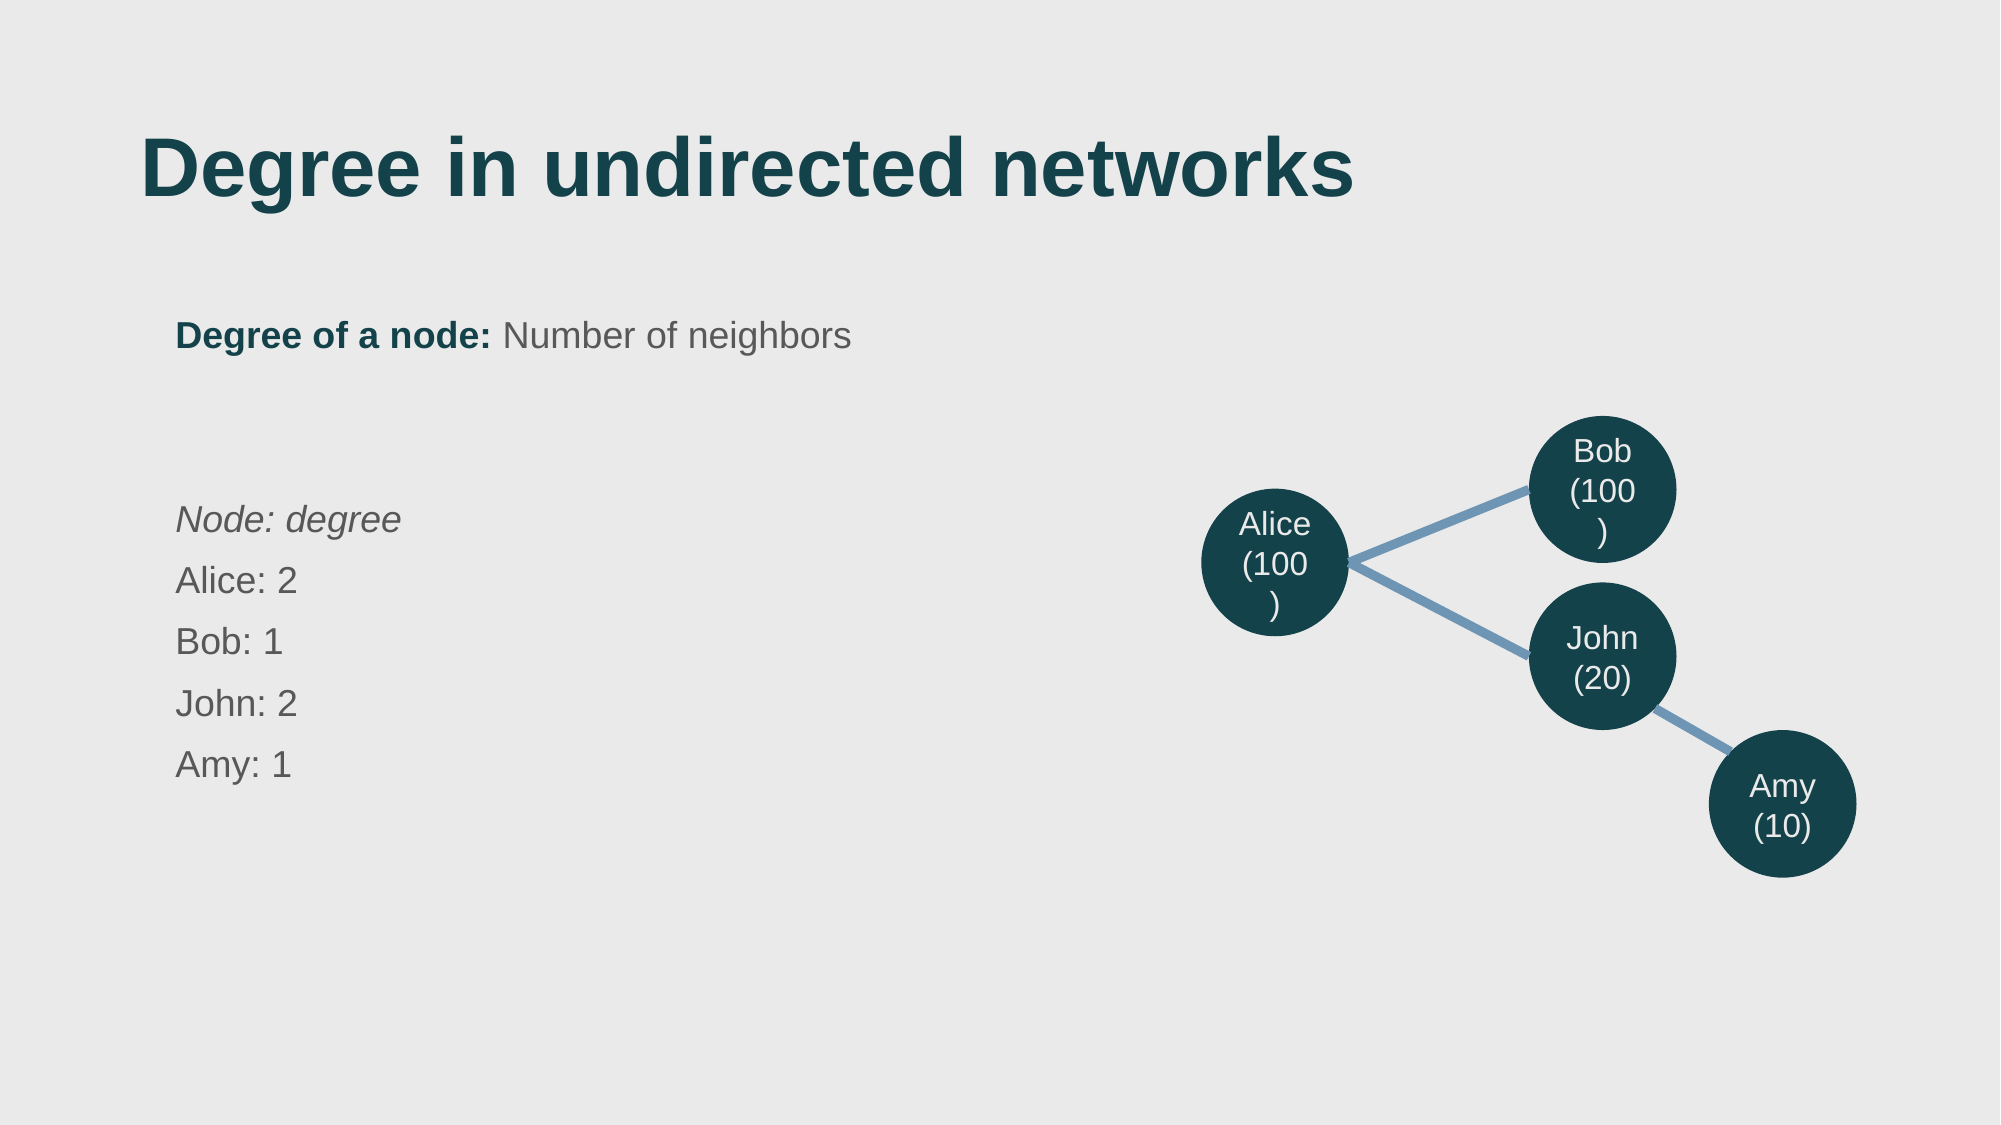

# Degree in undirected networks
Degree of a node: Number of neighbors

Node: degree
Alice: 2
Bob: 1
John: 2
Amy: 1
Bob
(100)
Alice
(100)
John
(20)
Amy
(10)